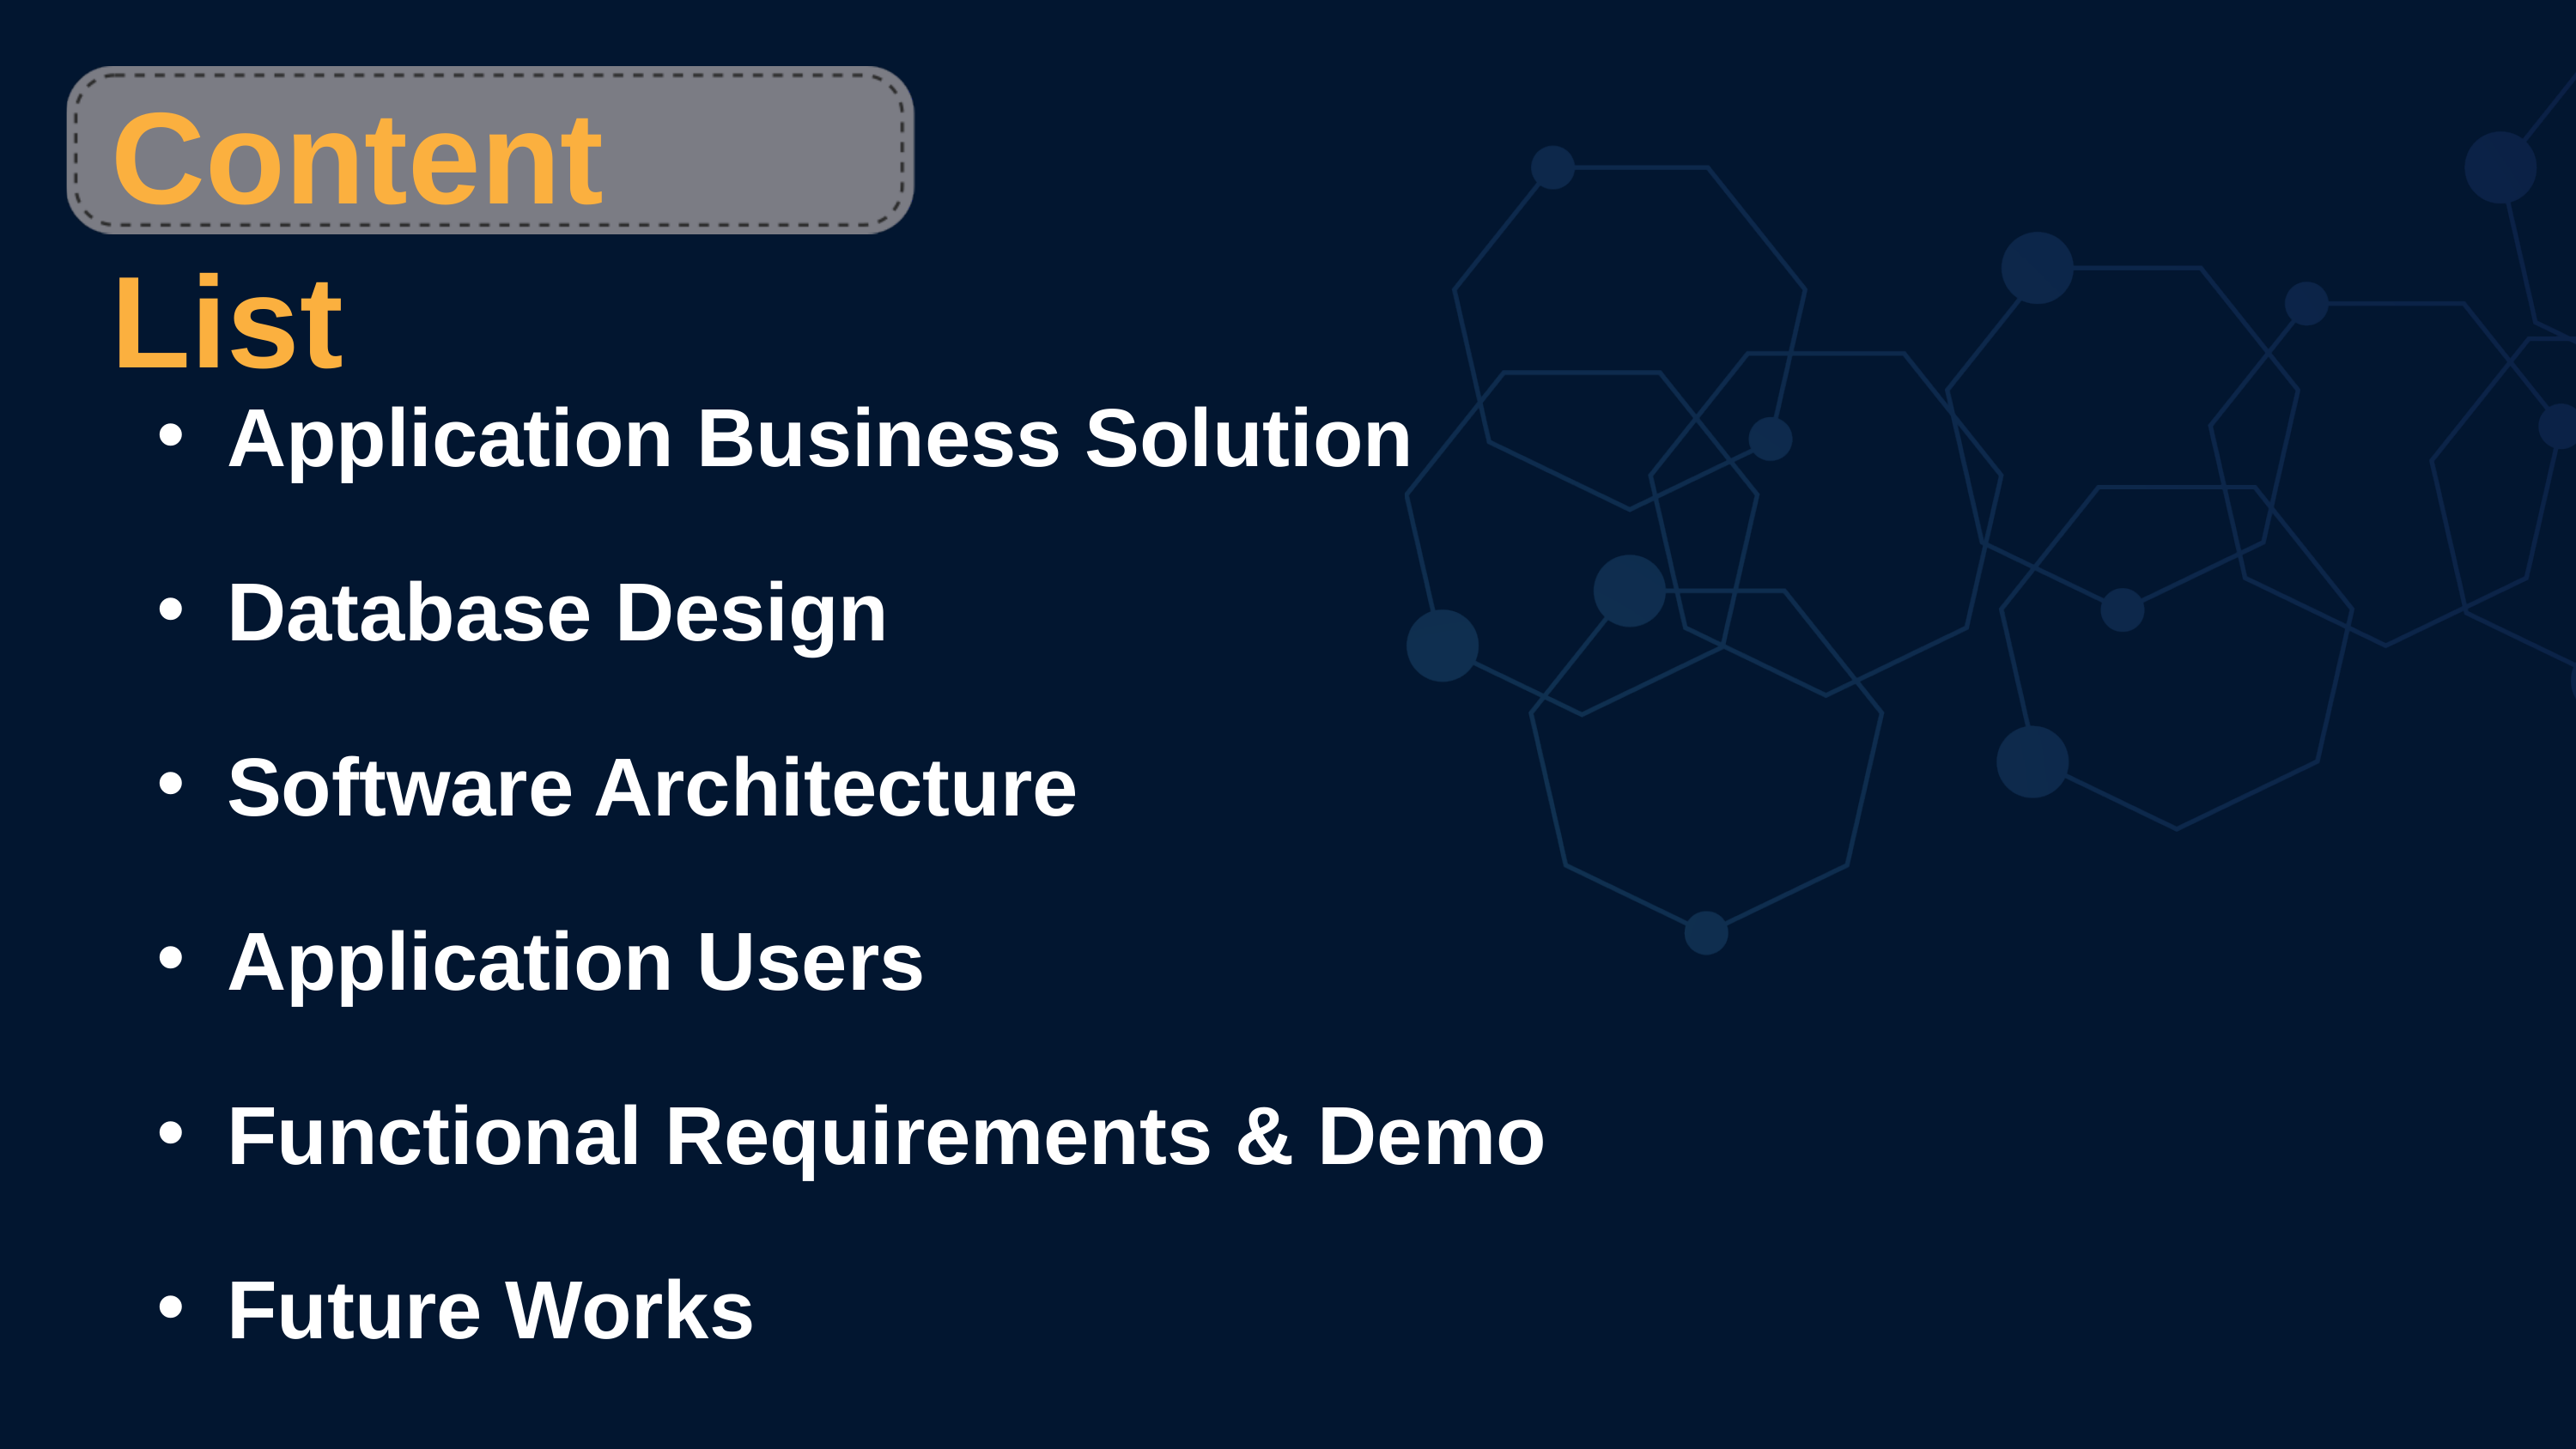

Content List

Application Business Solution
Database Design
Software Architecture
Application Users
Functional Requirements & Demo
Future Works